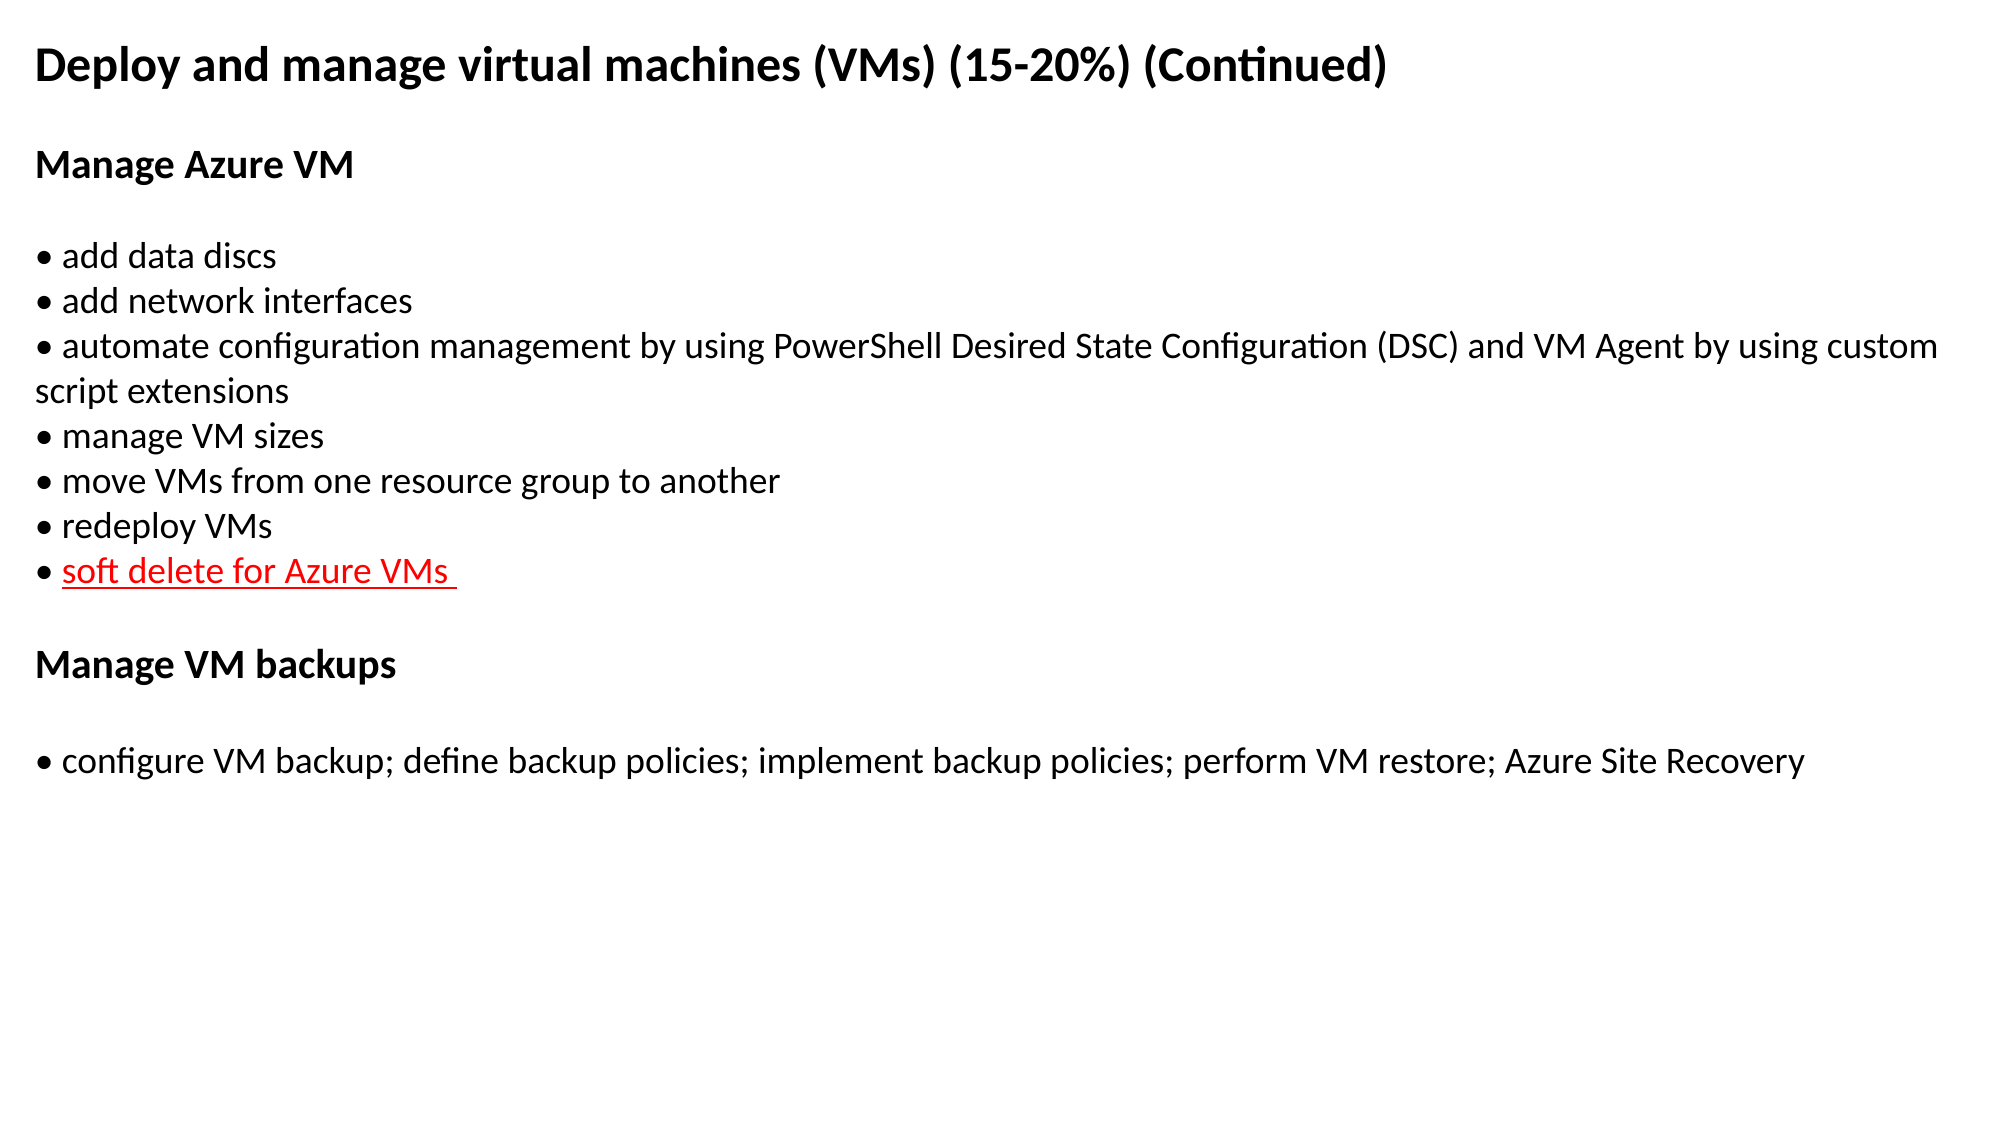

Deploy and manage virtual machines (VMs) (15-20%) (Continued)

Manage Azure VM

• add data discs
• add network interfaces
• automate configuration management by using PowerShell Desired State Configuration (DSC) and VM Agent by using custom script extensions
• manage VM sizes
• move VMs from one resource group to another
• redeploy VMs
• soft delete for Azure VMs

Manage VM backups

• configure VM backup; define backup policies; implement backup policies; perform VM restore; Azure Site Recovery